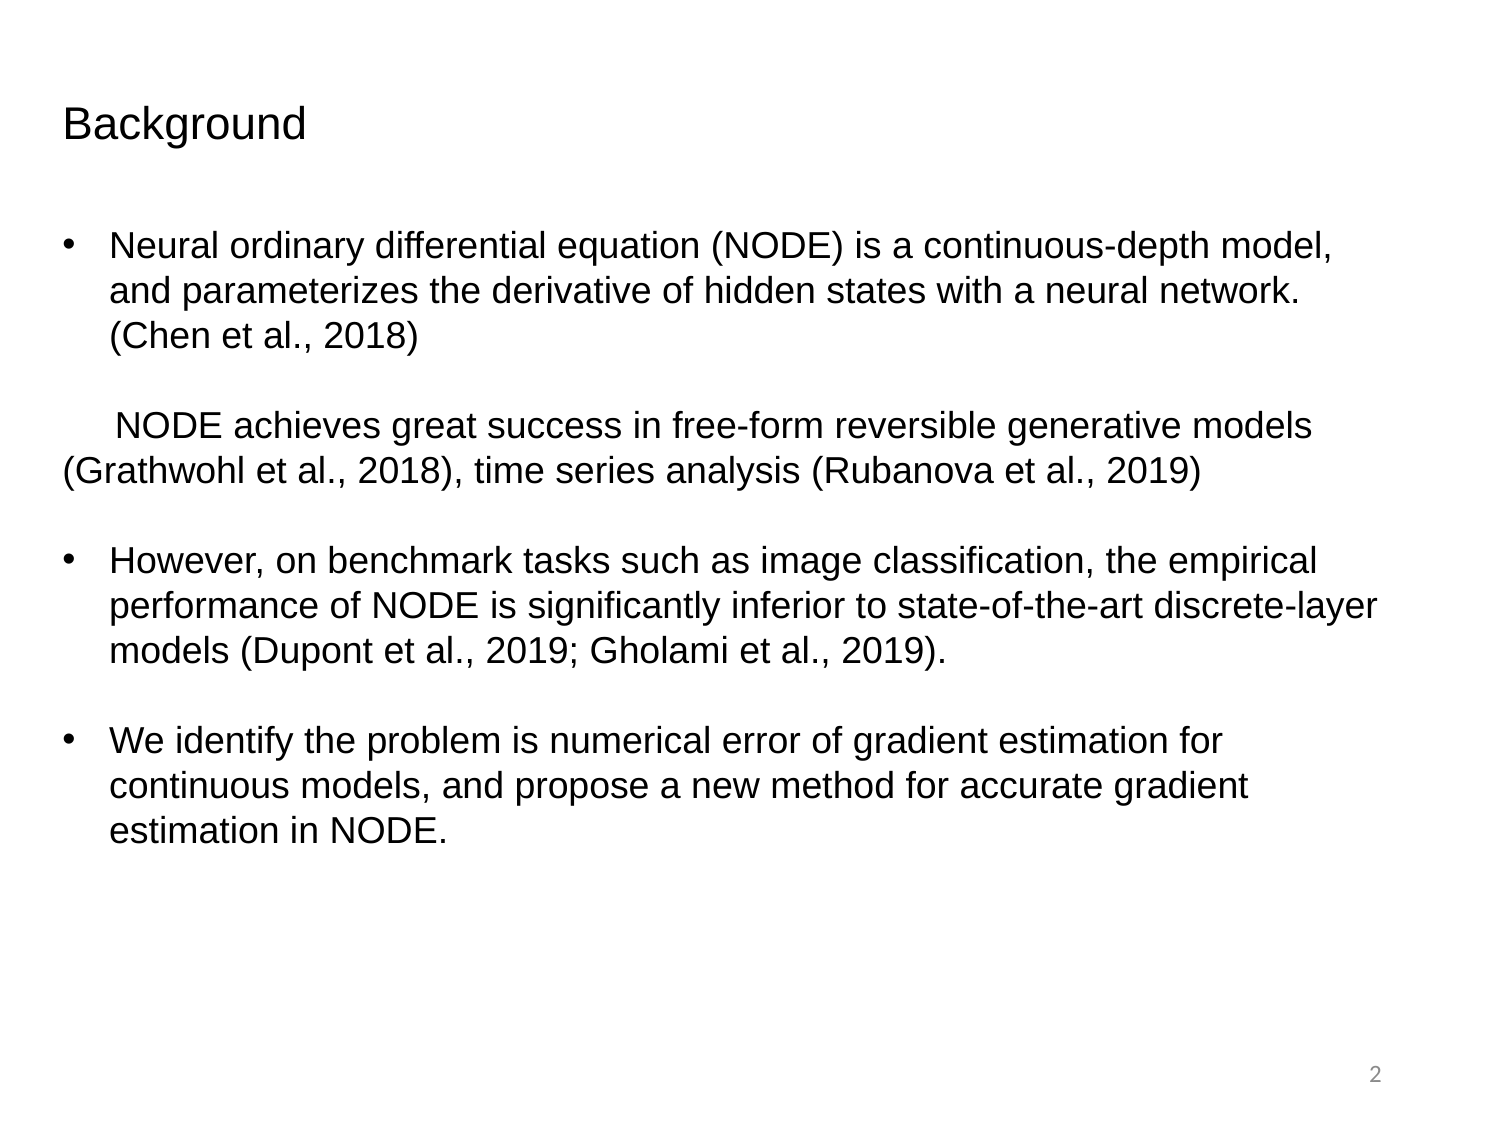

Background
Neural ordinary differential equation (NODE) is a continuous-depth model, and parameterizes the derivative of hidden states with a neural network. (Chen et al., 2018)

     NODE achieves great success in free-form reversible generative models (Grathwohl et al., 2018), time series analysis (Rubanova et al., 2019)

However, on benchmark tasks such as image classification, the empirical performance of NODE is significantly inferior to state-of-the-art discrete-layer models (Dupont et al., 2019; Gholami et al., 2019).

We identify the problem is numerical error of gradient estimation for continuous models, and propose a new method for accurate gradient estimation in NODE.

2